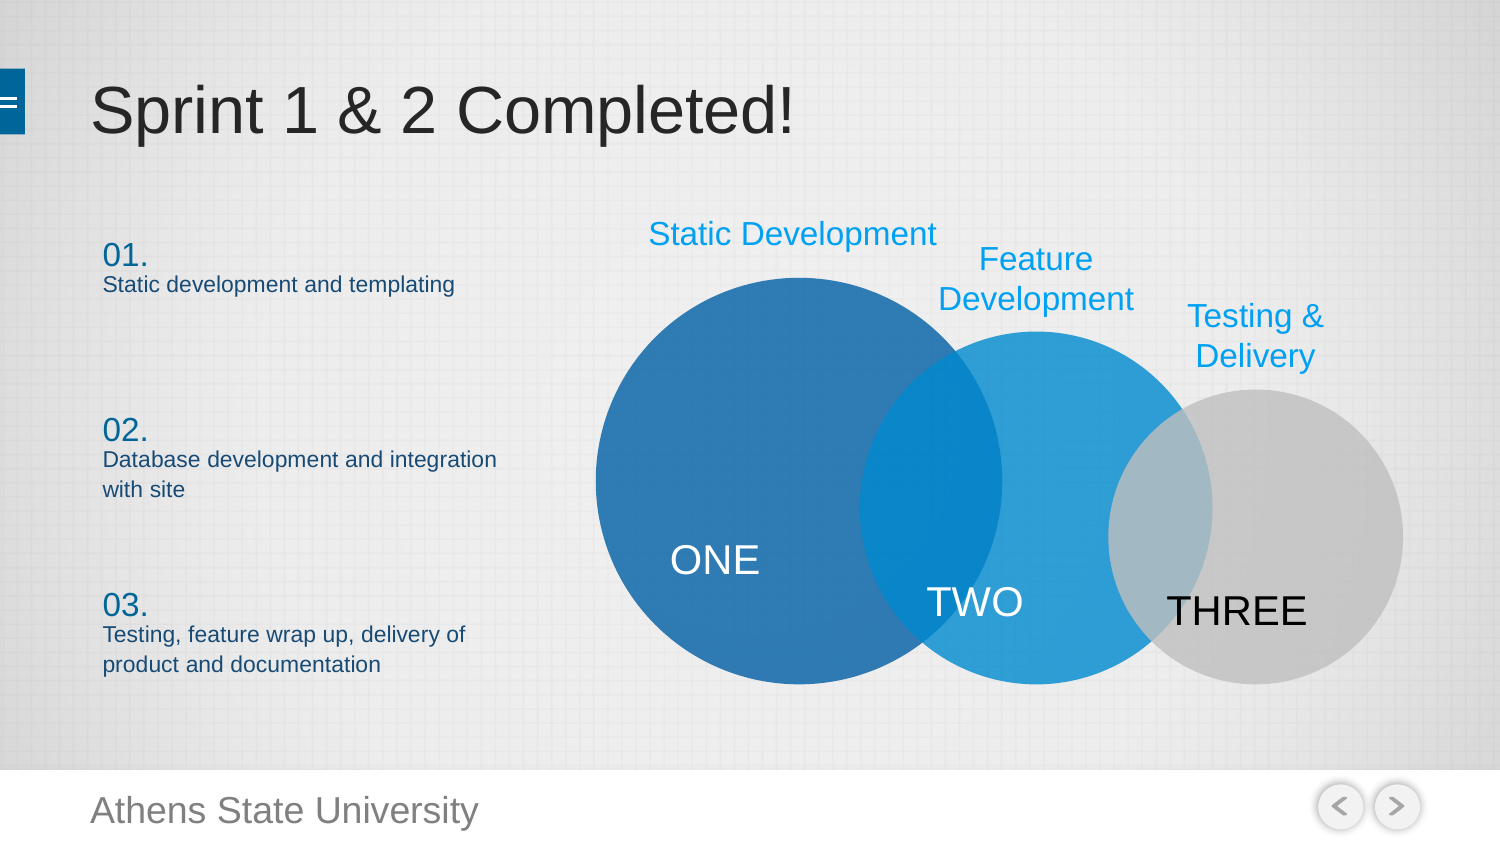

# Sprint 1 & 2 Completed!
Static Development
01.
Feature Development
Static development and templating

ONE

Testing & Delivery
TWO
THREE
02.
Database development and integration with site

03.
Testing, feature wrap up, delivery of product and documentation

Athens State University